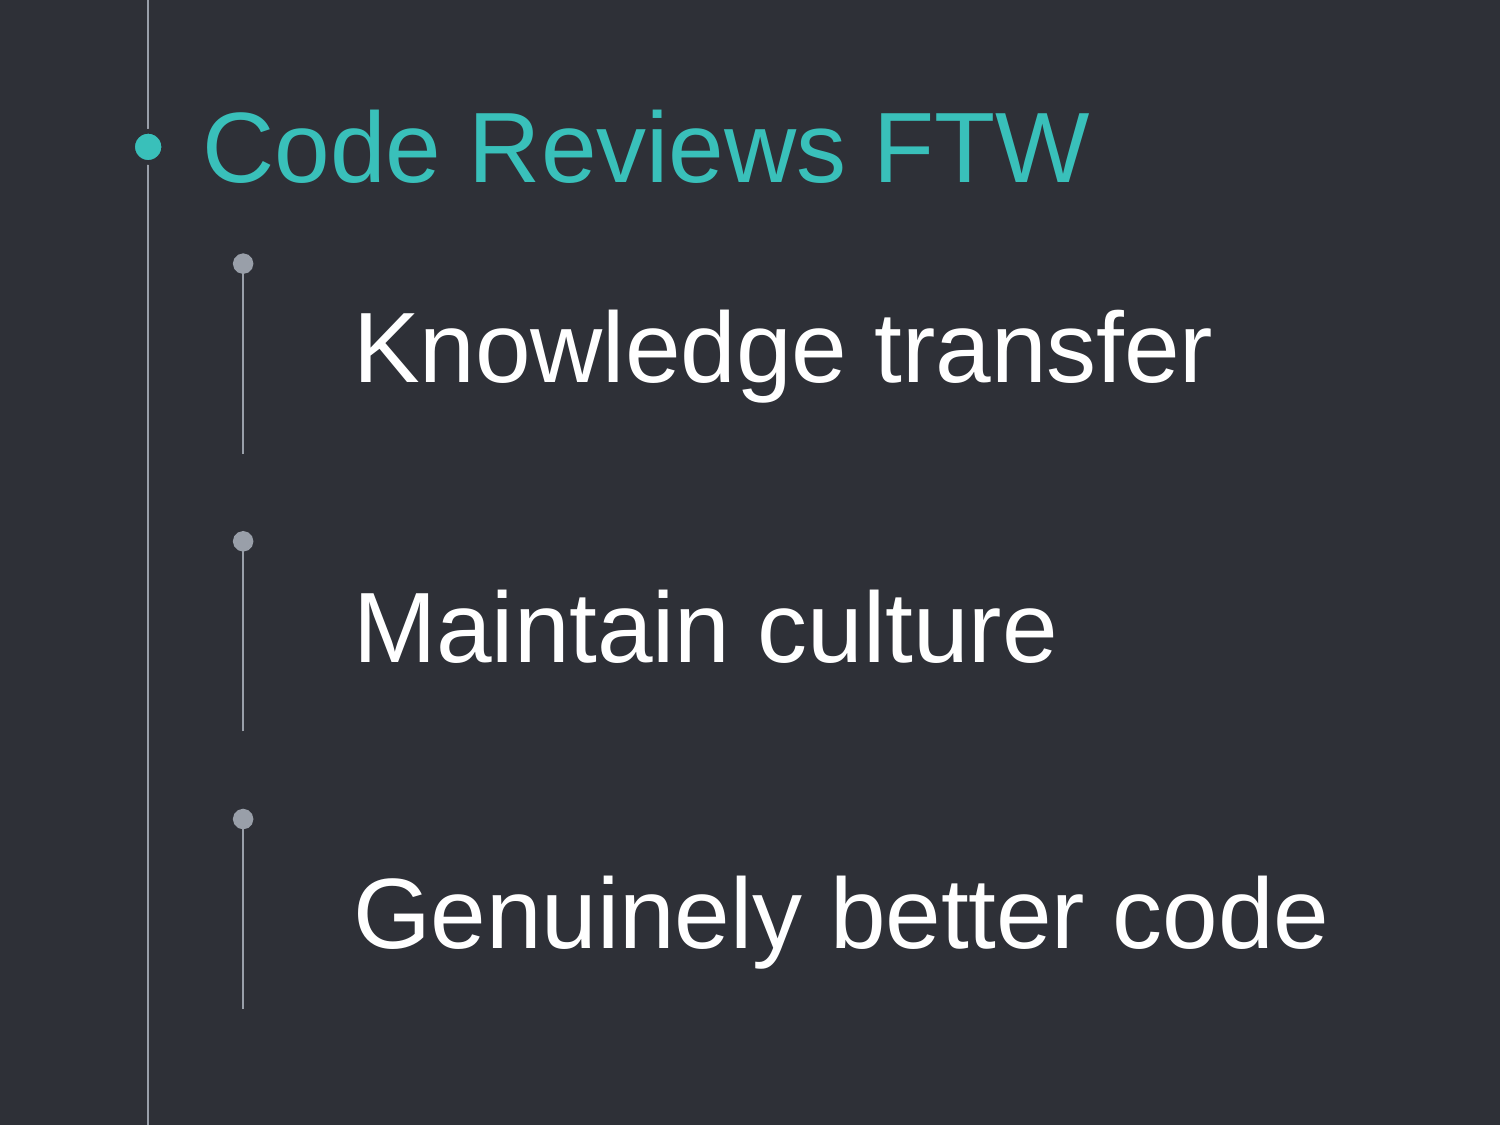

# Code Reviews FTW
Knowledge transfer
Maintain culture
Genuinely better code